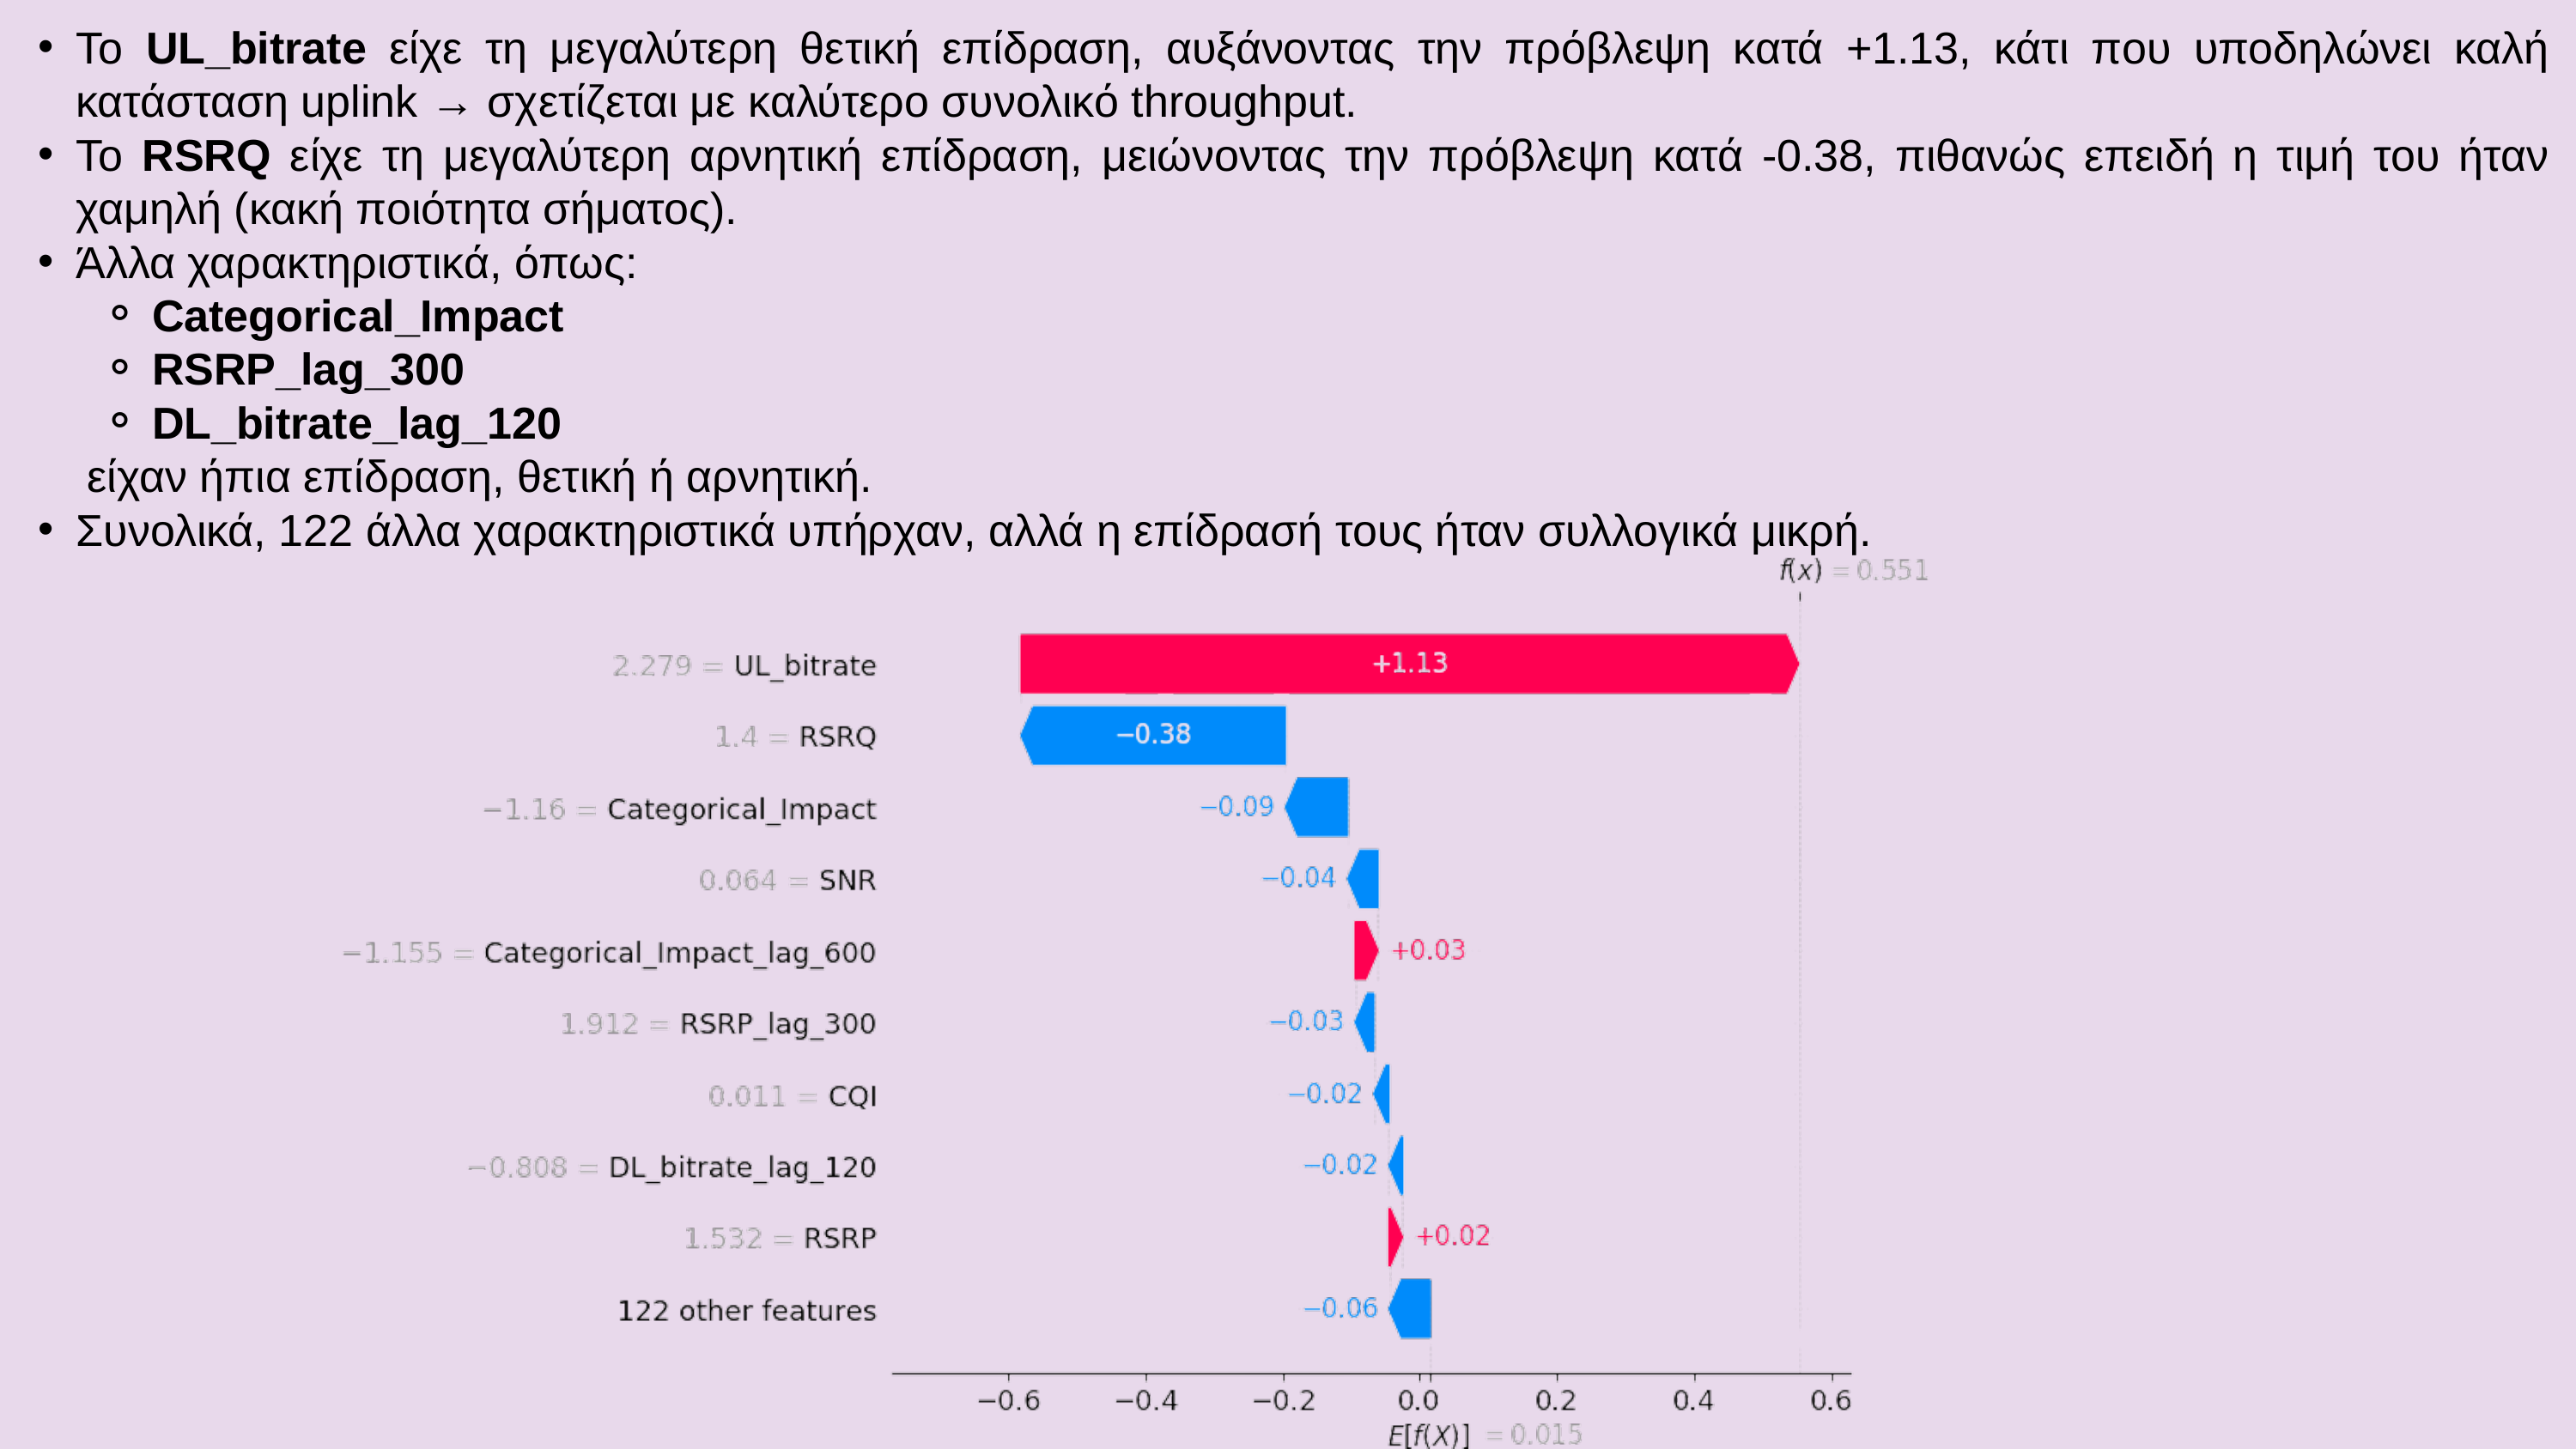

Το UL_bitrate είχε τη μεγαλύτερη θετική επίδραση, αυξάνοντας την πρόβλεψη κατά +1.13, κάτι που υποδηλώνει καλή κατάσταση uplink → σχετίζεται με καλύτερο συνολικό throughput.
Το RSRQ είχε τη μεγαλύτερη αρνητική επίδραση, μειώνοντας την πρόβλεψη κατά -0.38, πιθανώς επειδή η τιμή του ήταν χαμηλή (κακή ποιότητα σήματος).
Άλλα χαρακτηριστικά, όπως:
Categorical_Impact
RSRP_lag_300
DL_bitrate_lag_120
       είχαν ήπια επίδραση, θετική ή αρνητική.
Συνολικά, 122 άλλα χαρακτηριστικά υπήρχαν, αλλά η επίδρασή τους ήταν συλλογικά μικρή.